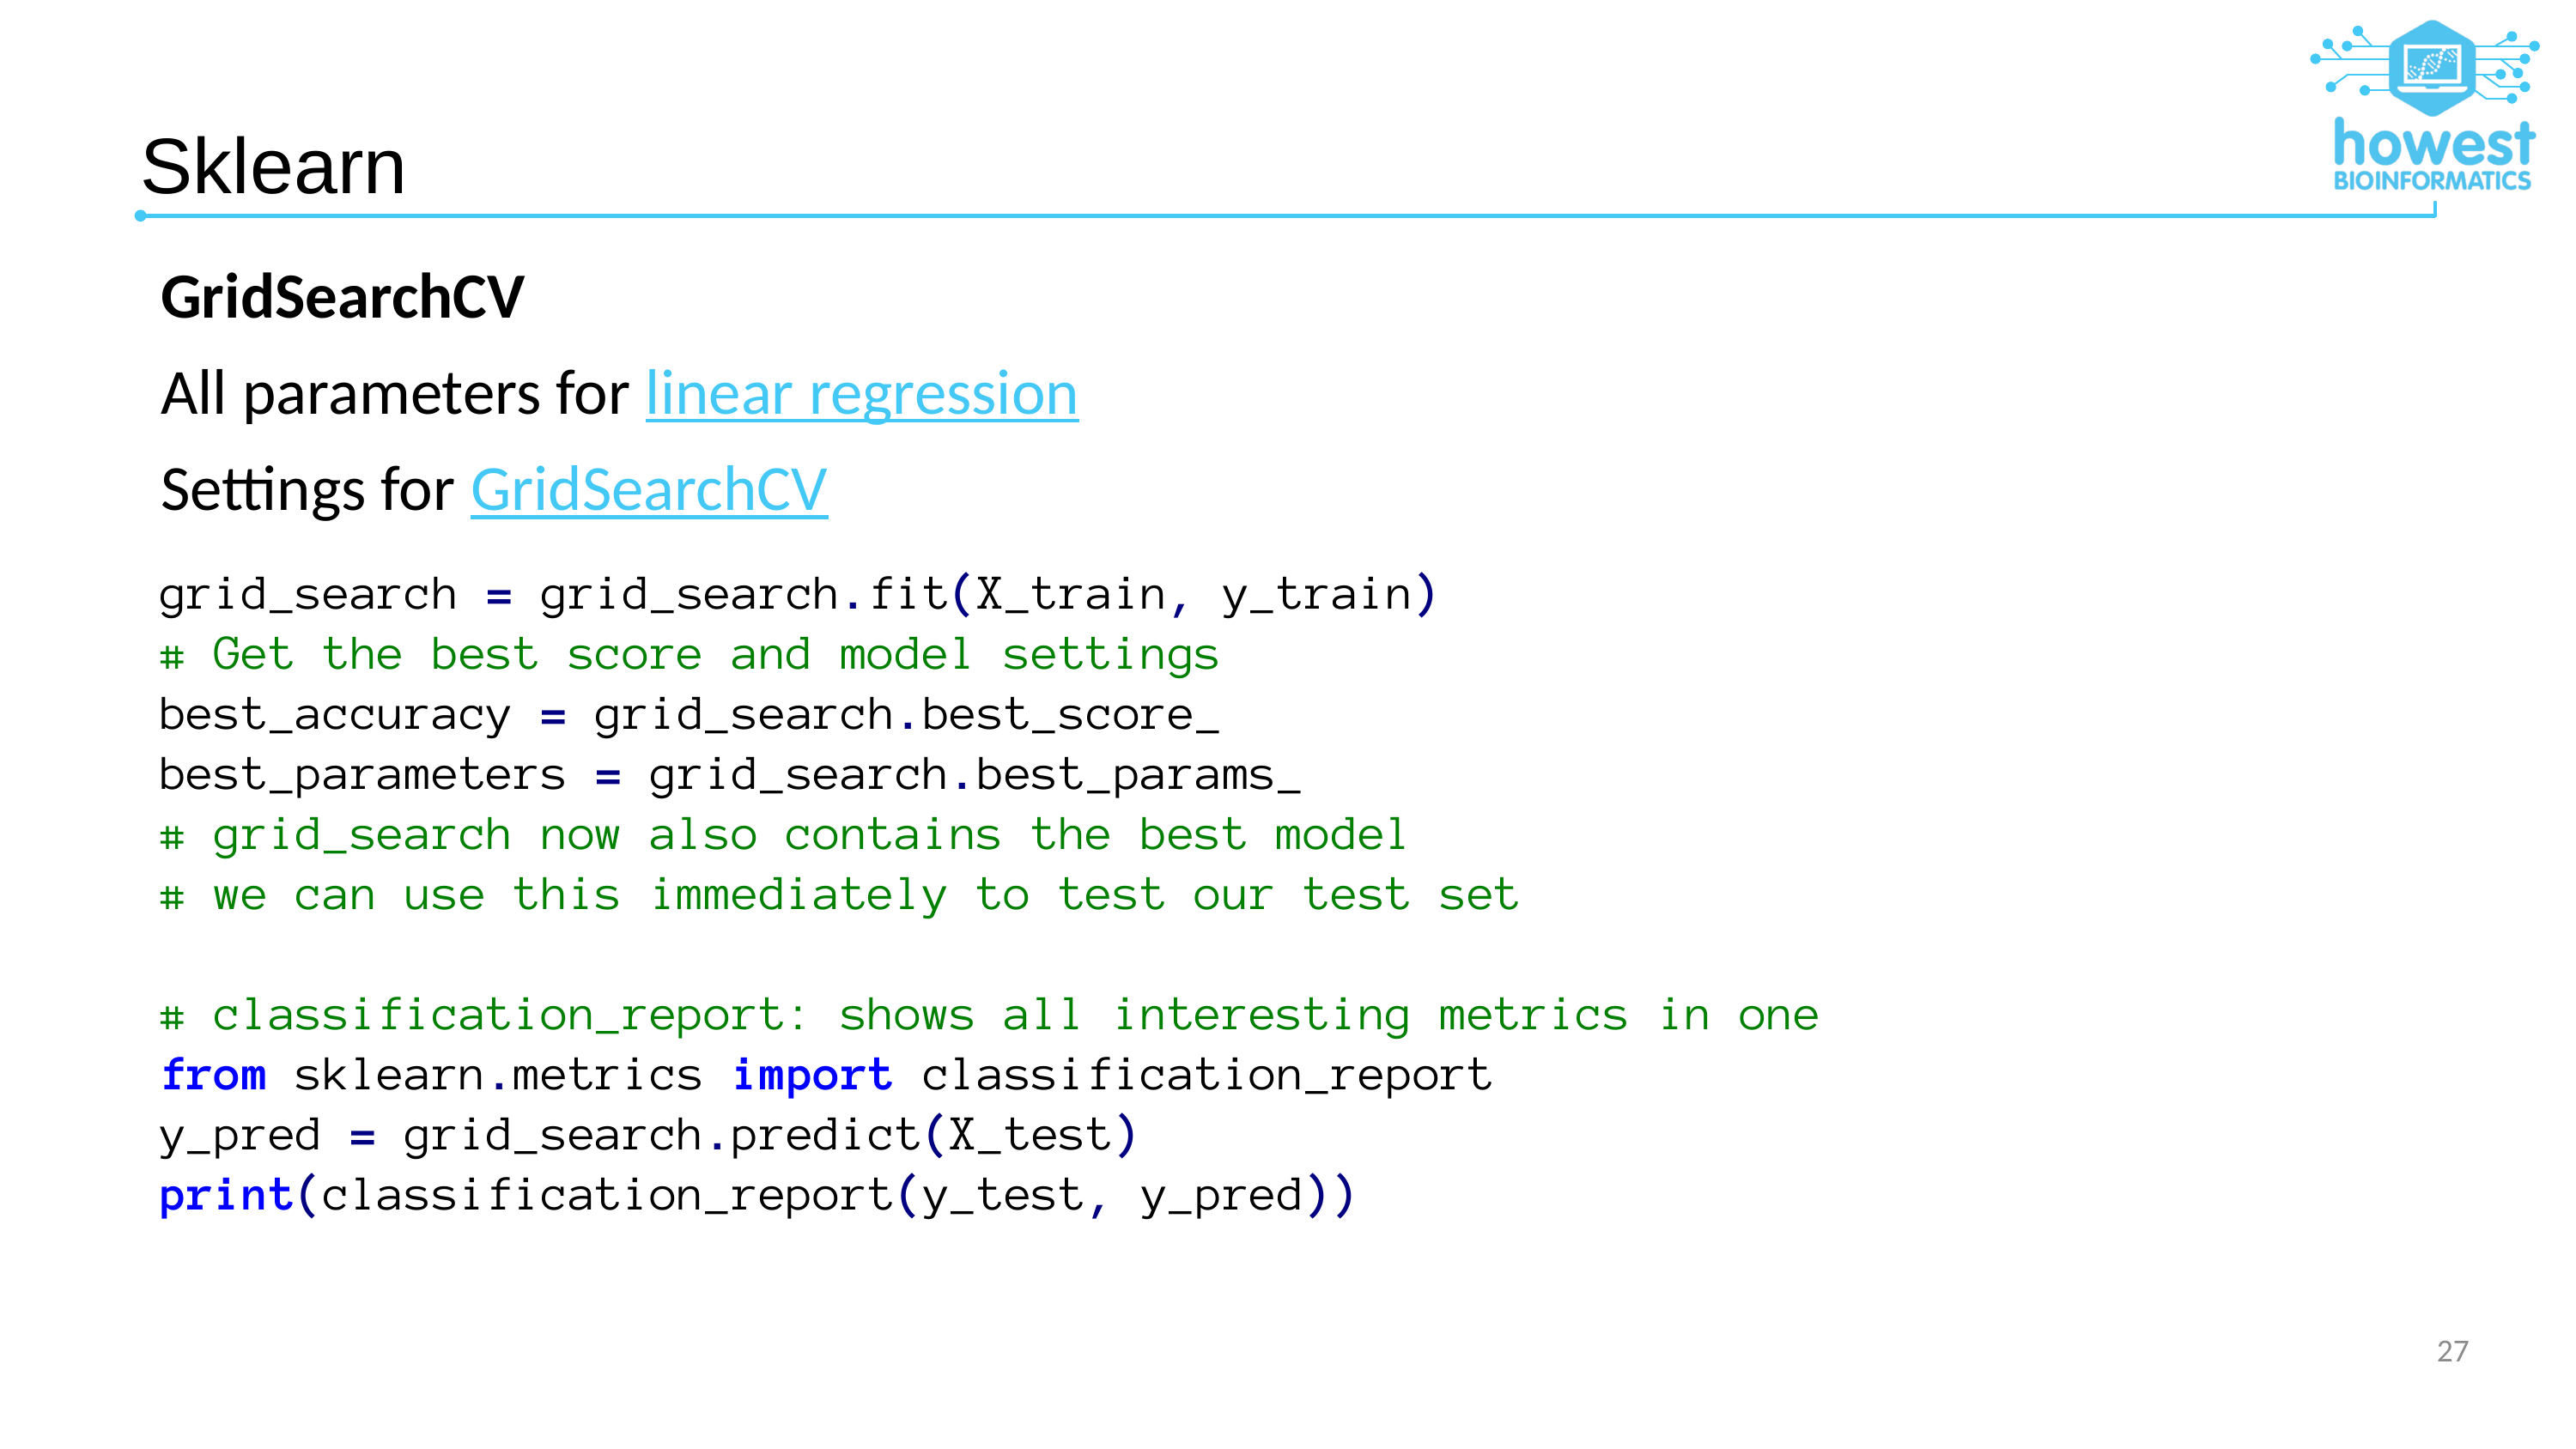

# Sklearn
GridSearchCV
All parameters for linear regression
Settings for GridSearchCV
grid_search = grid_search.fit(X_train, y_train)
# Get the best score and model settings
best_accuracy = grid_search.best_score_
best_parameters = grid_search.best_params_
# grid_search now also contains the best model
# we can use this immediately to test our test set

# classification_report: shows all interesting metrics in one
from sklearn.metrics import classification_report
y_pred = grid_search.predict(X_test)
print(classification_report(y_test, y_pred))
27